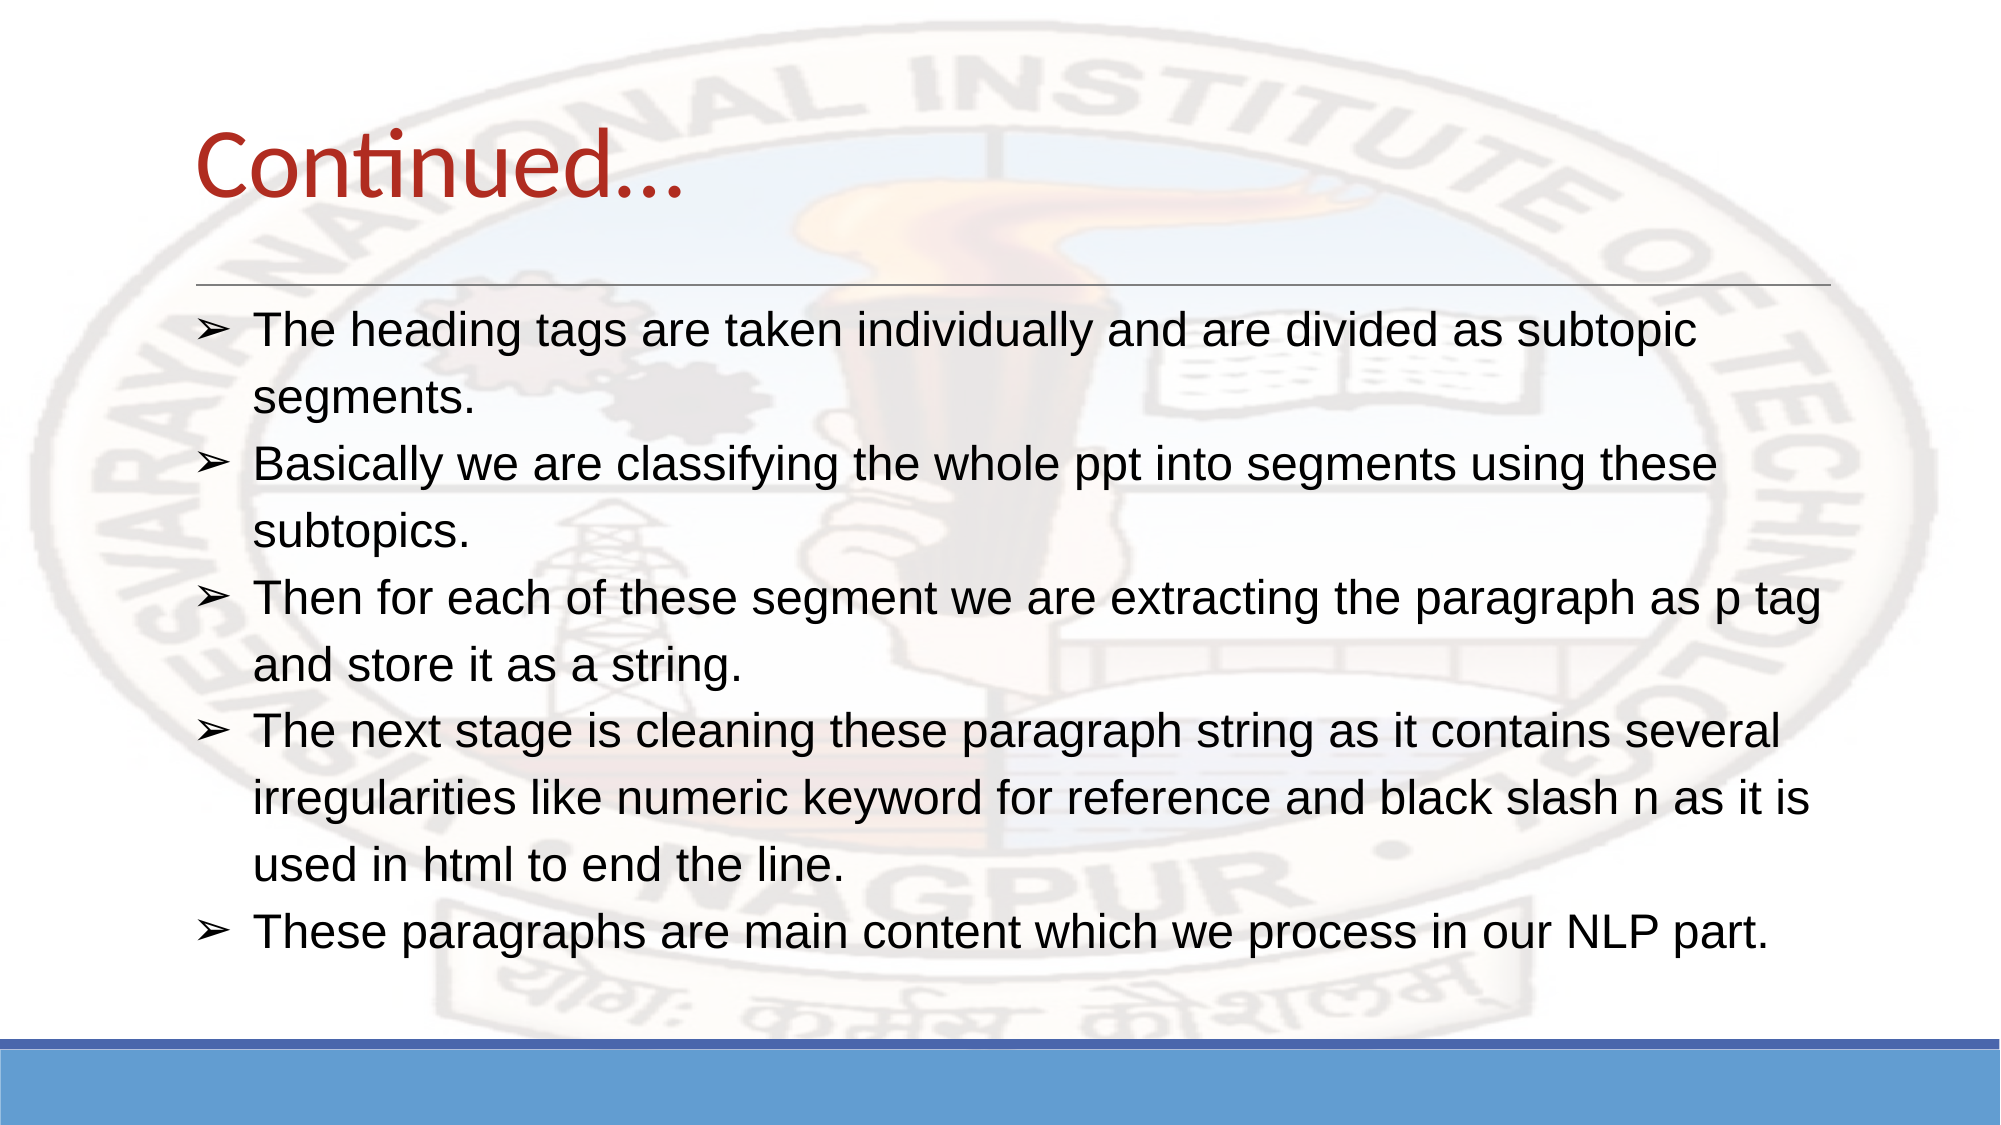

# Continued…
The heading tags are taken individually and are divided as subtopic segments.
Basically we are classifying the whole ppt into segments using these subtopics.
Then for each of these segment we are extracting the paragraph as p tag and store it as a string.
The next stage is cleaning these paragraph string as it contains several irregularities like numeric keyword for reference and black slash n as it is used in html to end the line.
These paragraphs are main content which we process in our NLP part.